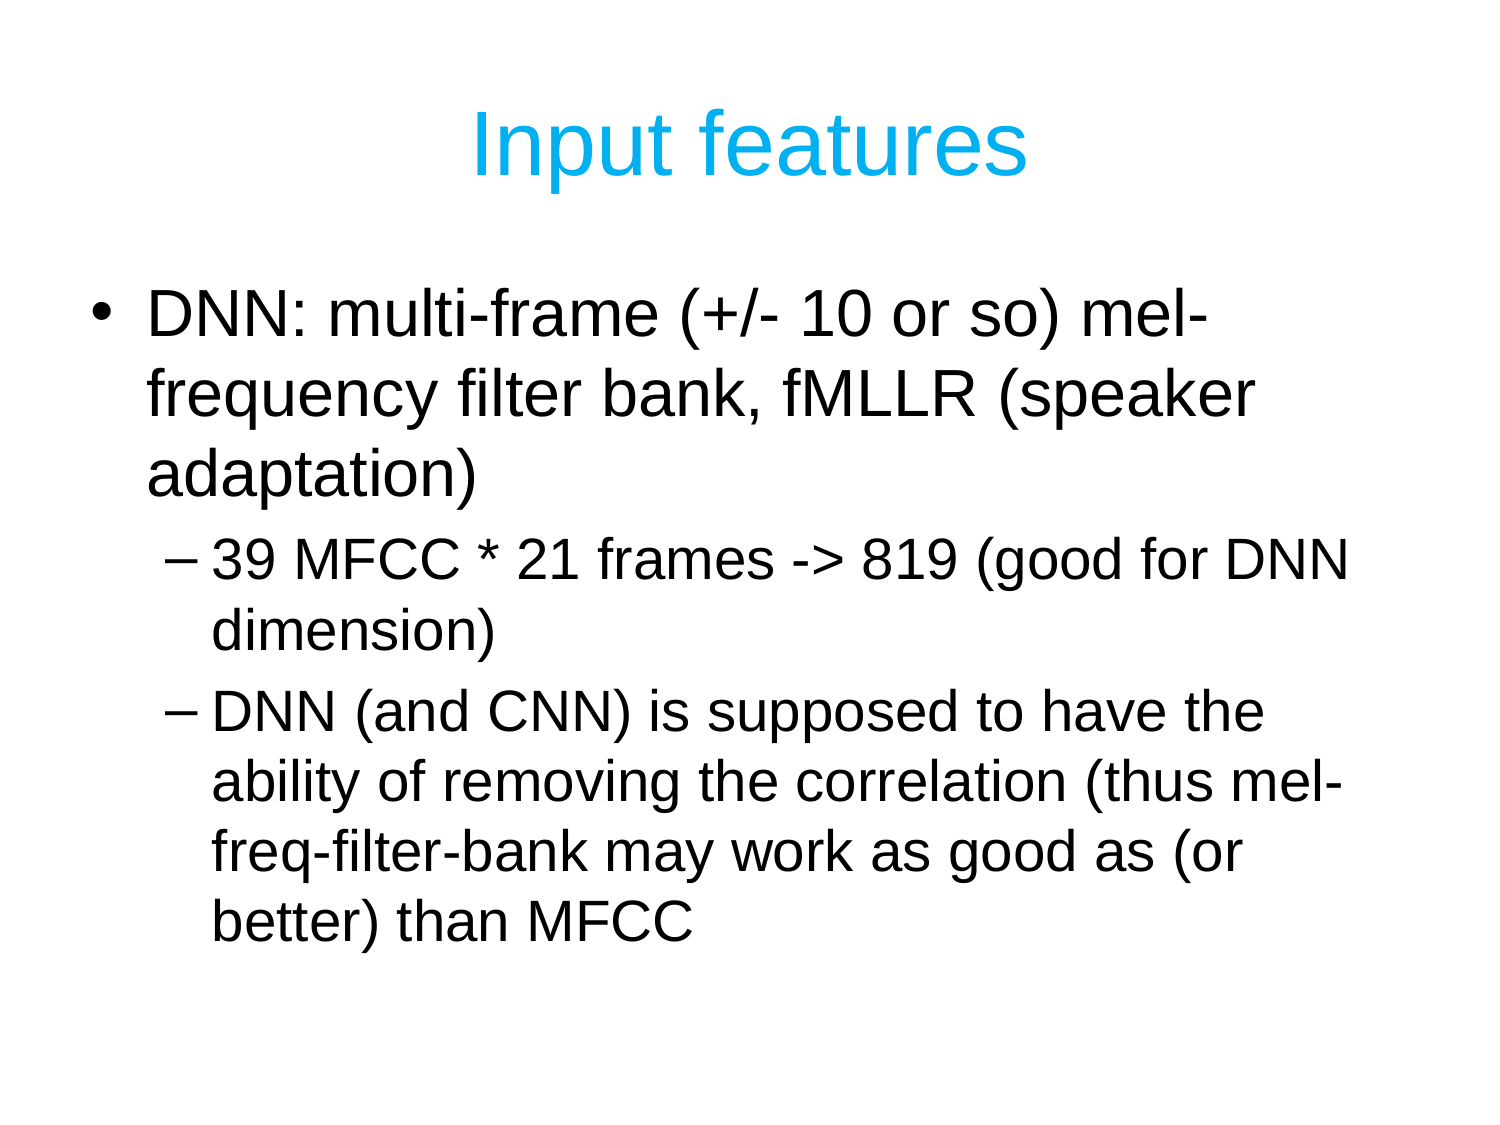

# Input features
DNN: multi-frame (+/- 10 or so) mel-frequency filter bank, fMLLR (speaker adaptation)
39 MFCC * 21 frames -> 819 (good for DNN dimension)
DNN (and CNN) is supposed to have the ability of removing the correlation (thus mel-freq-filter-bank may work as good as (or better) than MFCC